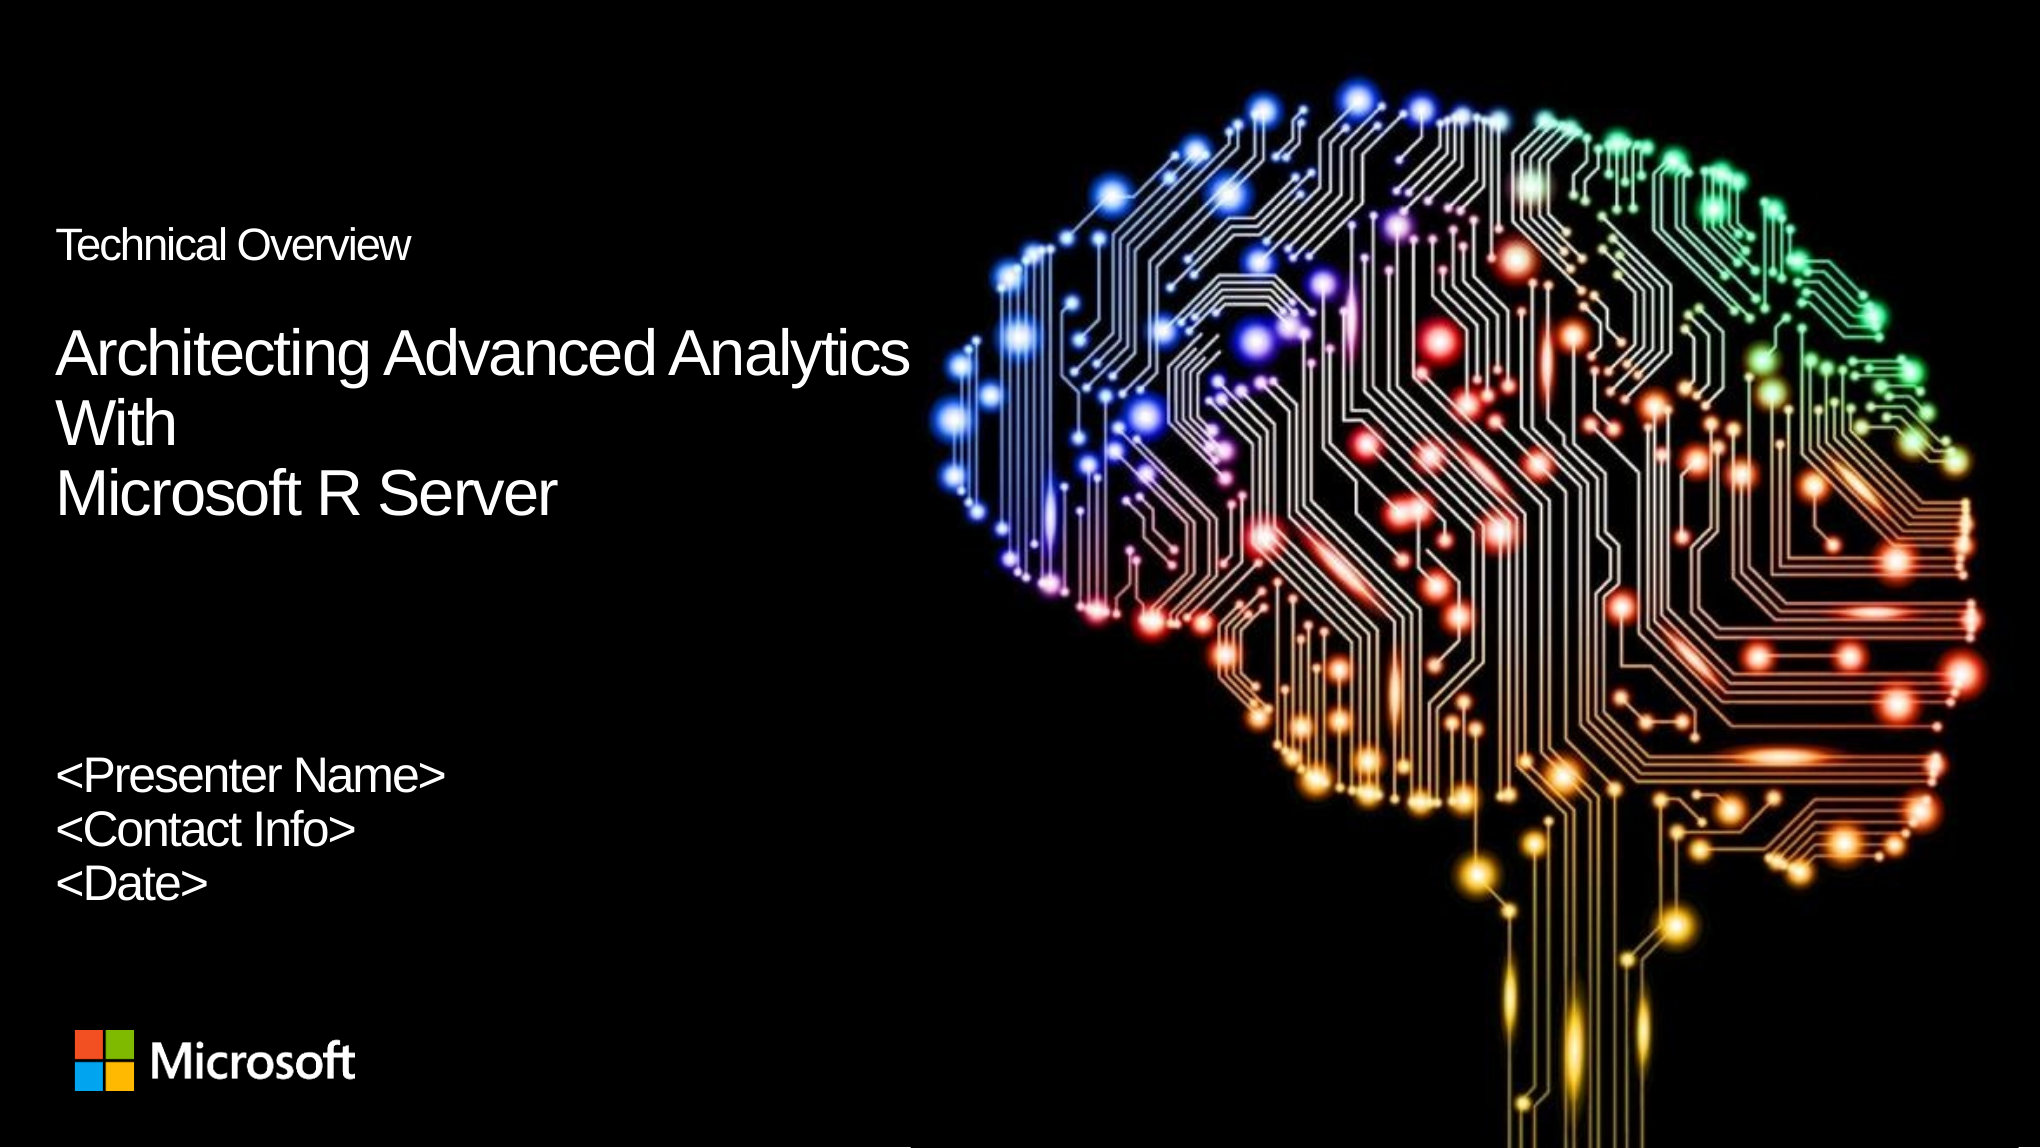

# Technical Overview Architecting Advanced Analytics With Microsoft R Server
<Presenter Name>
<Contact Info>
<Date>